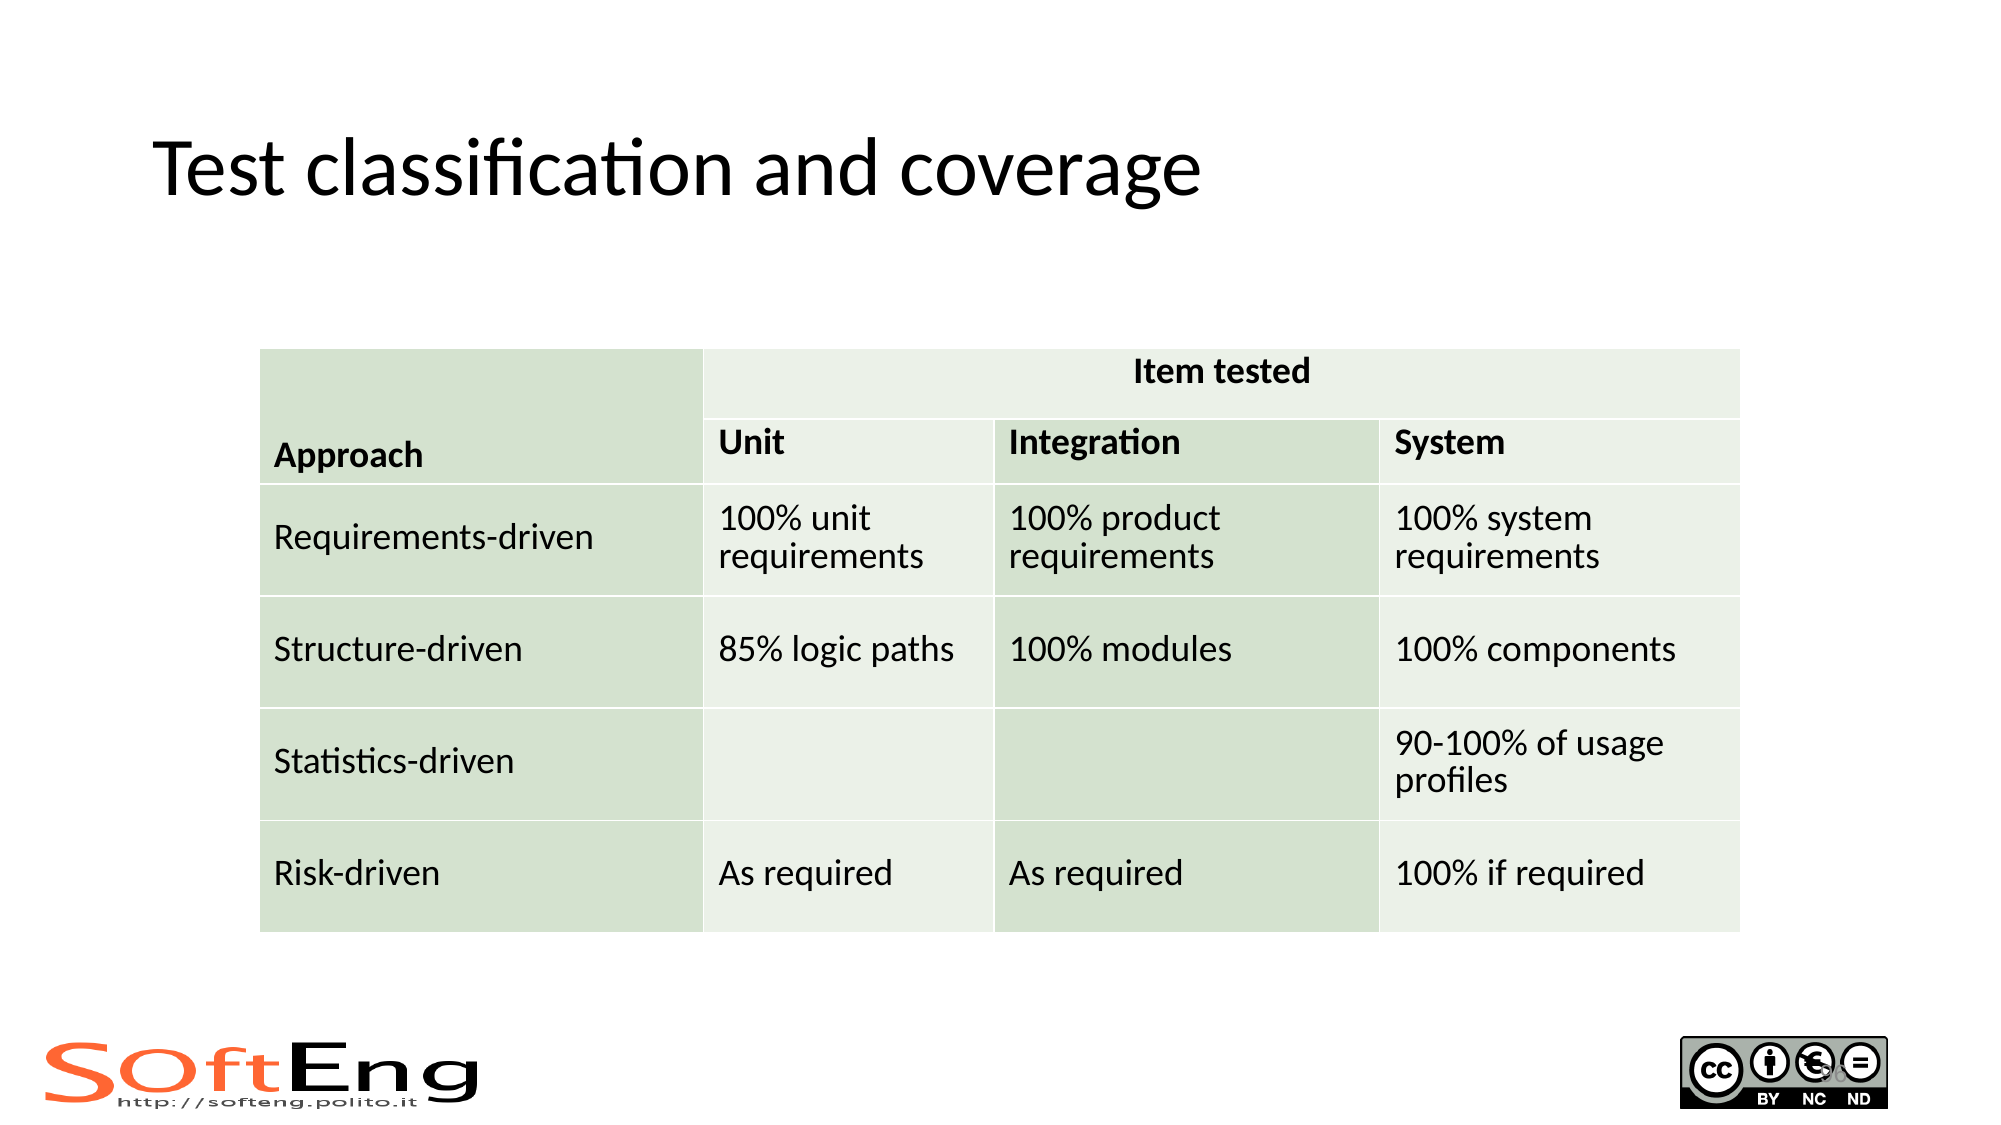

# Test classification and coverage
| Approach | Item tested |  |  |
| --- | --- | --- | --- |
|  | Unit | Integration | System |
| Requirements-driven | 100% unit requirements | 100% product requirements | 100% system requirements |
| Structure-driven | 85% logic paths | 100% modules | 100% components |
| Statistics-driven |  |  | 90-100% of usage profiles |
| Risk-driven | As required | As required | 100% if required |
96